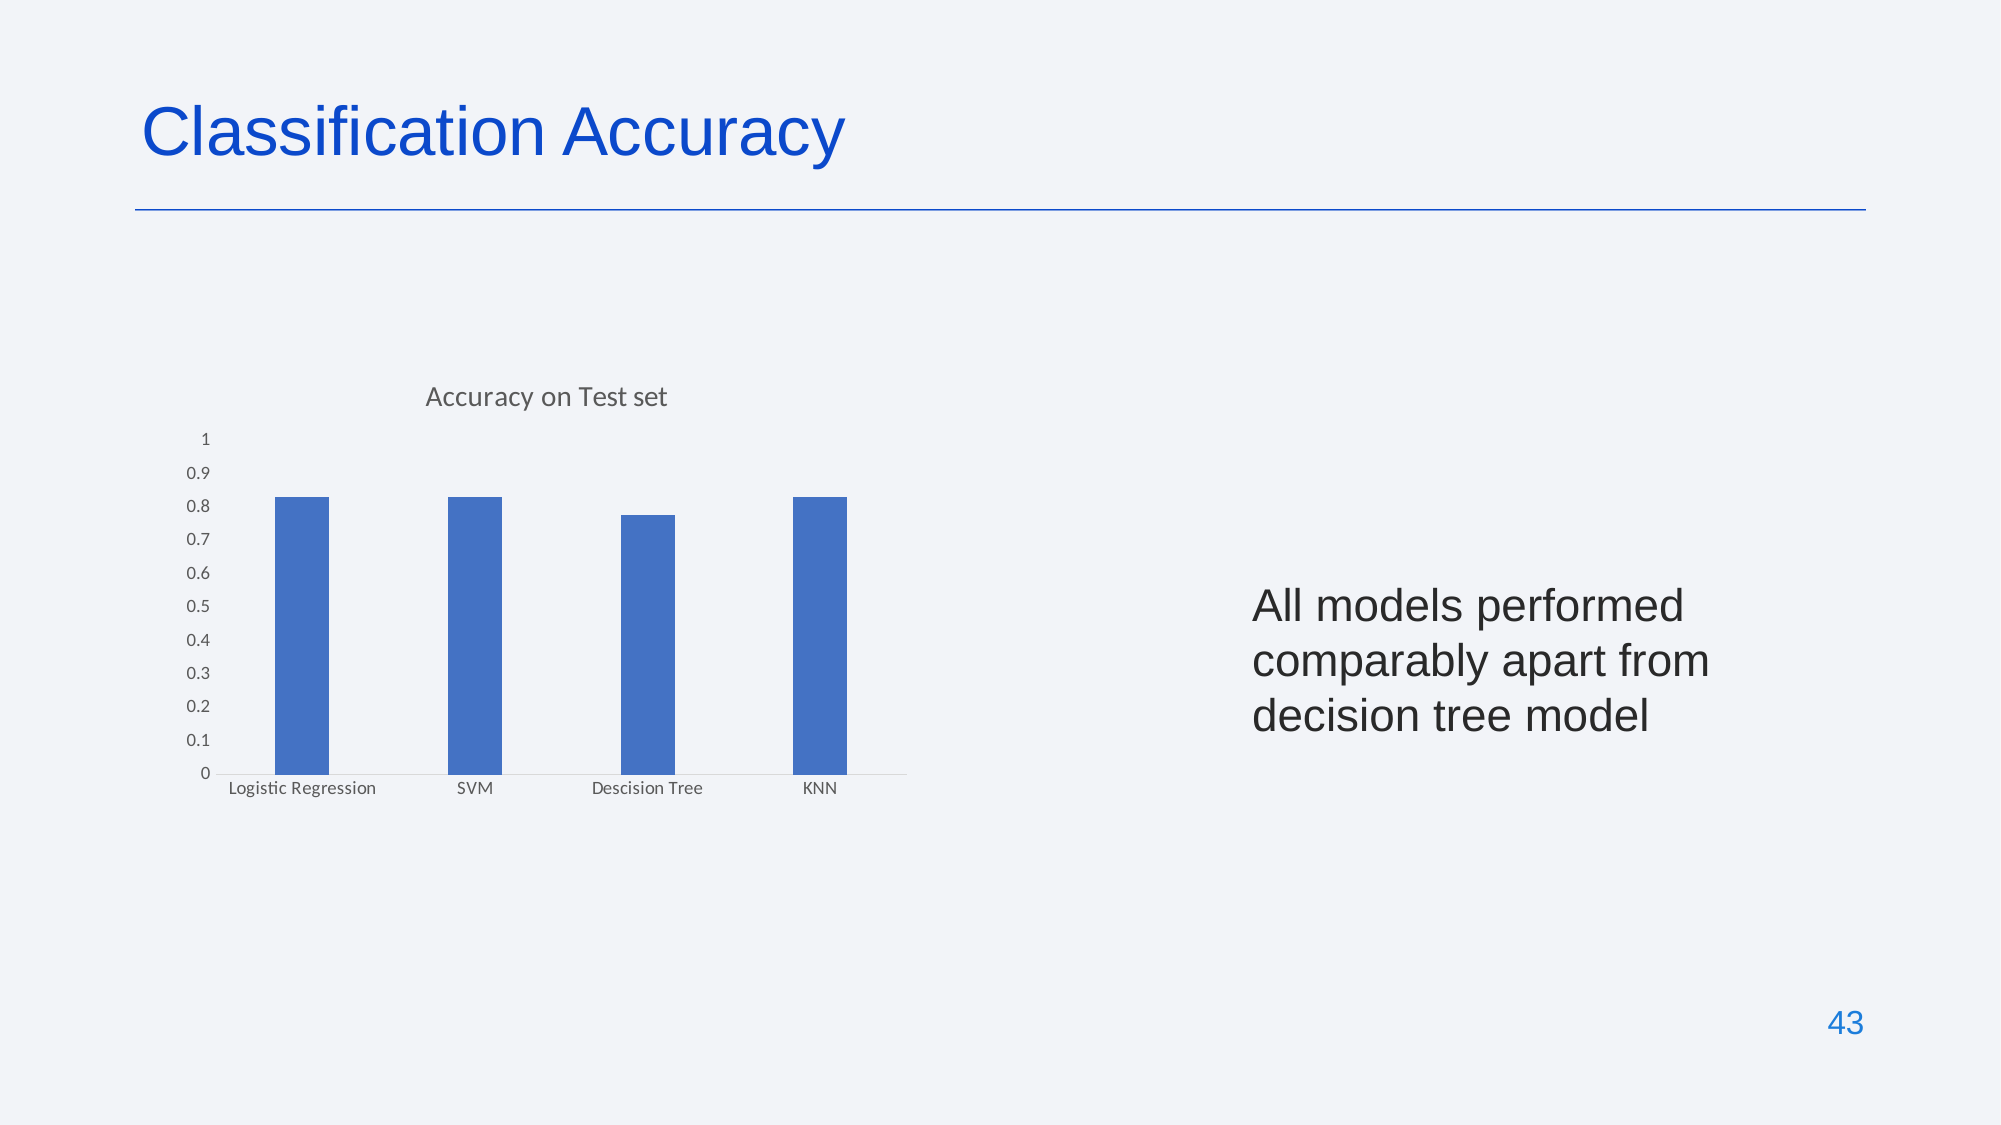

Classification Accuracy

### Chart:

| Category | Accuracy on Test set |
|---|---|
| Logistic Regression | 0.833333333333333 |
| SVM | 0.833333333333333 |
| Descision Tree | 0.777777777777777 |
| KNN | 0.833333333333333 |
All models performed comparably apart from decision tree model
43